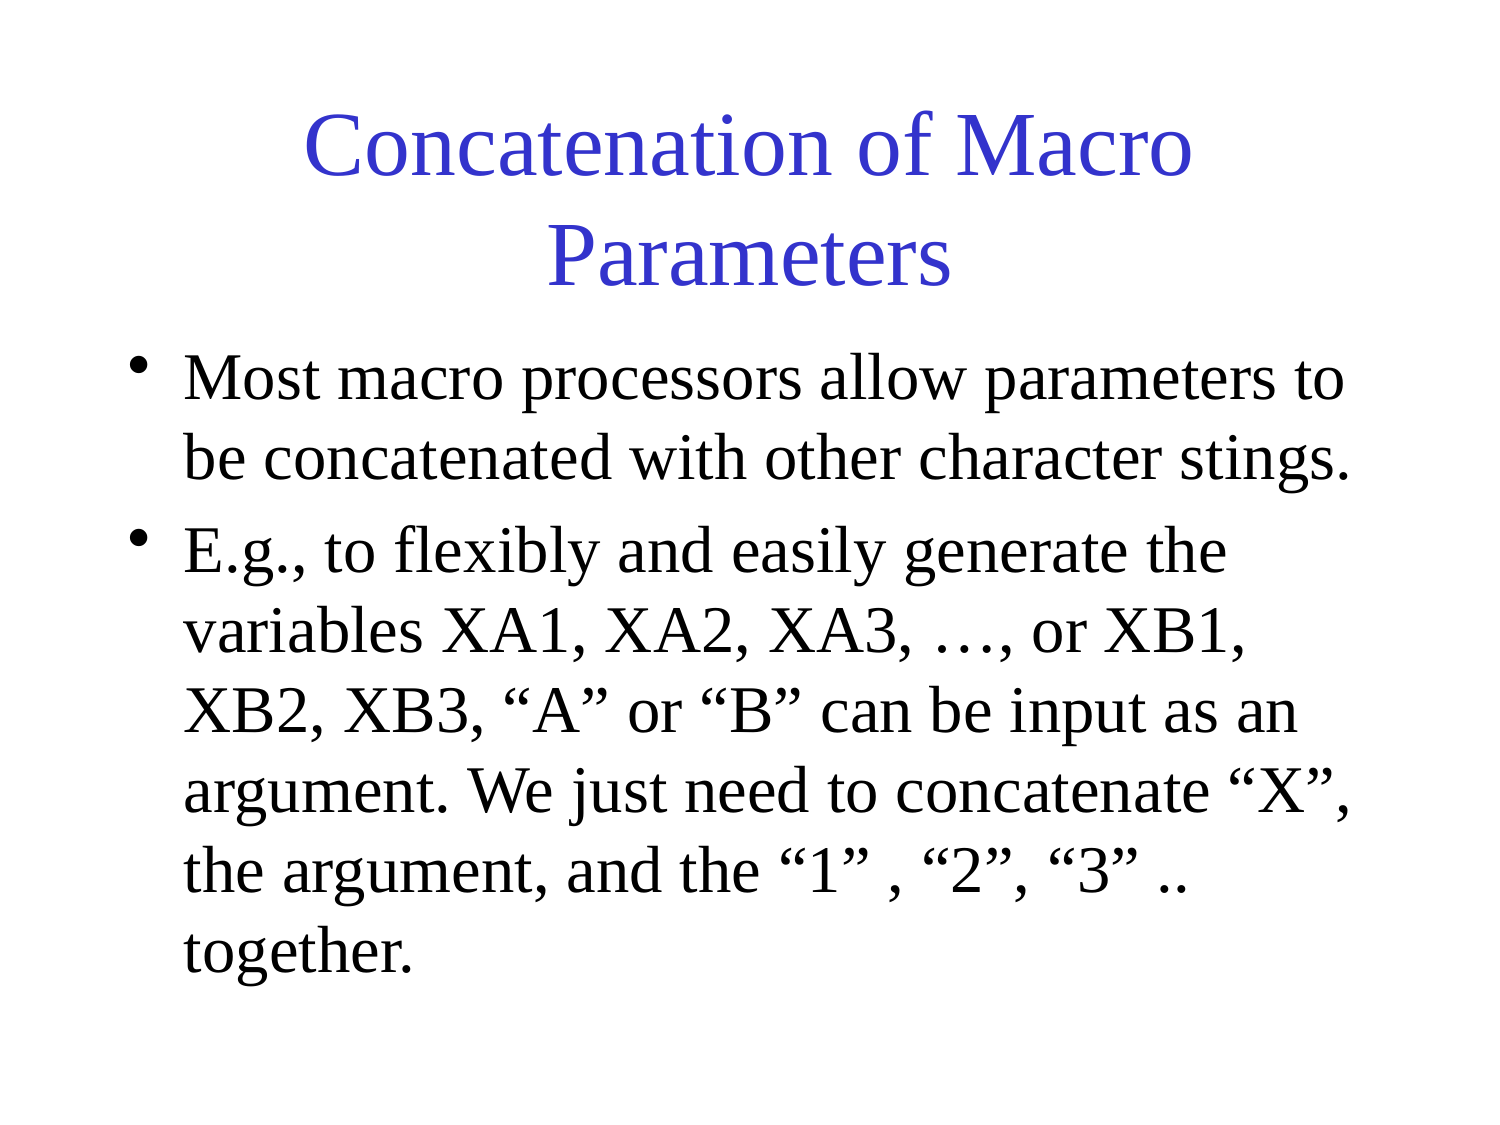

# Concatenation of Macro Parameters
Most macro processors allow parameters to be concatenated with other character stings.
E.g., to flexibly and easily generate the variables XA1, XA2, XA3, …, or XB1, XB2, XB3, “A” or “B” can be input as an argument. We just need to concatenate “X”, the argument, and the “1” , “2”, “3” .. together.